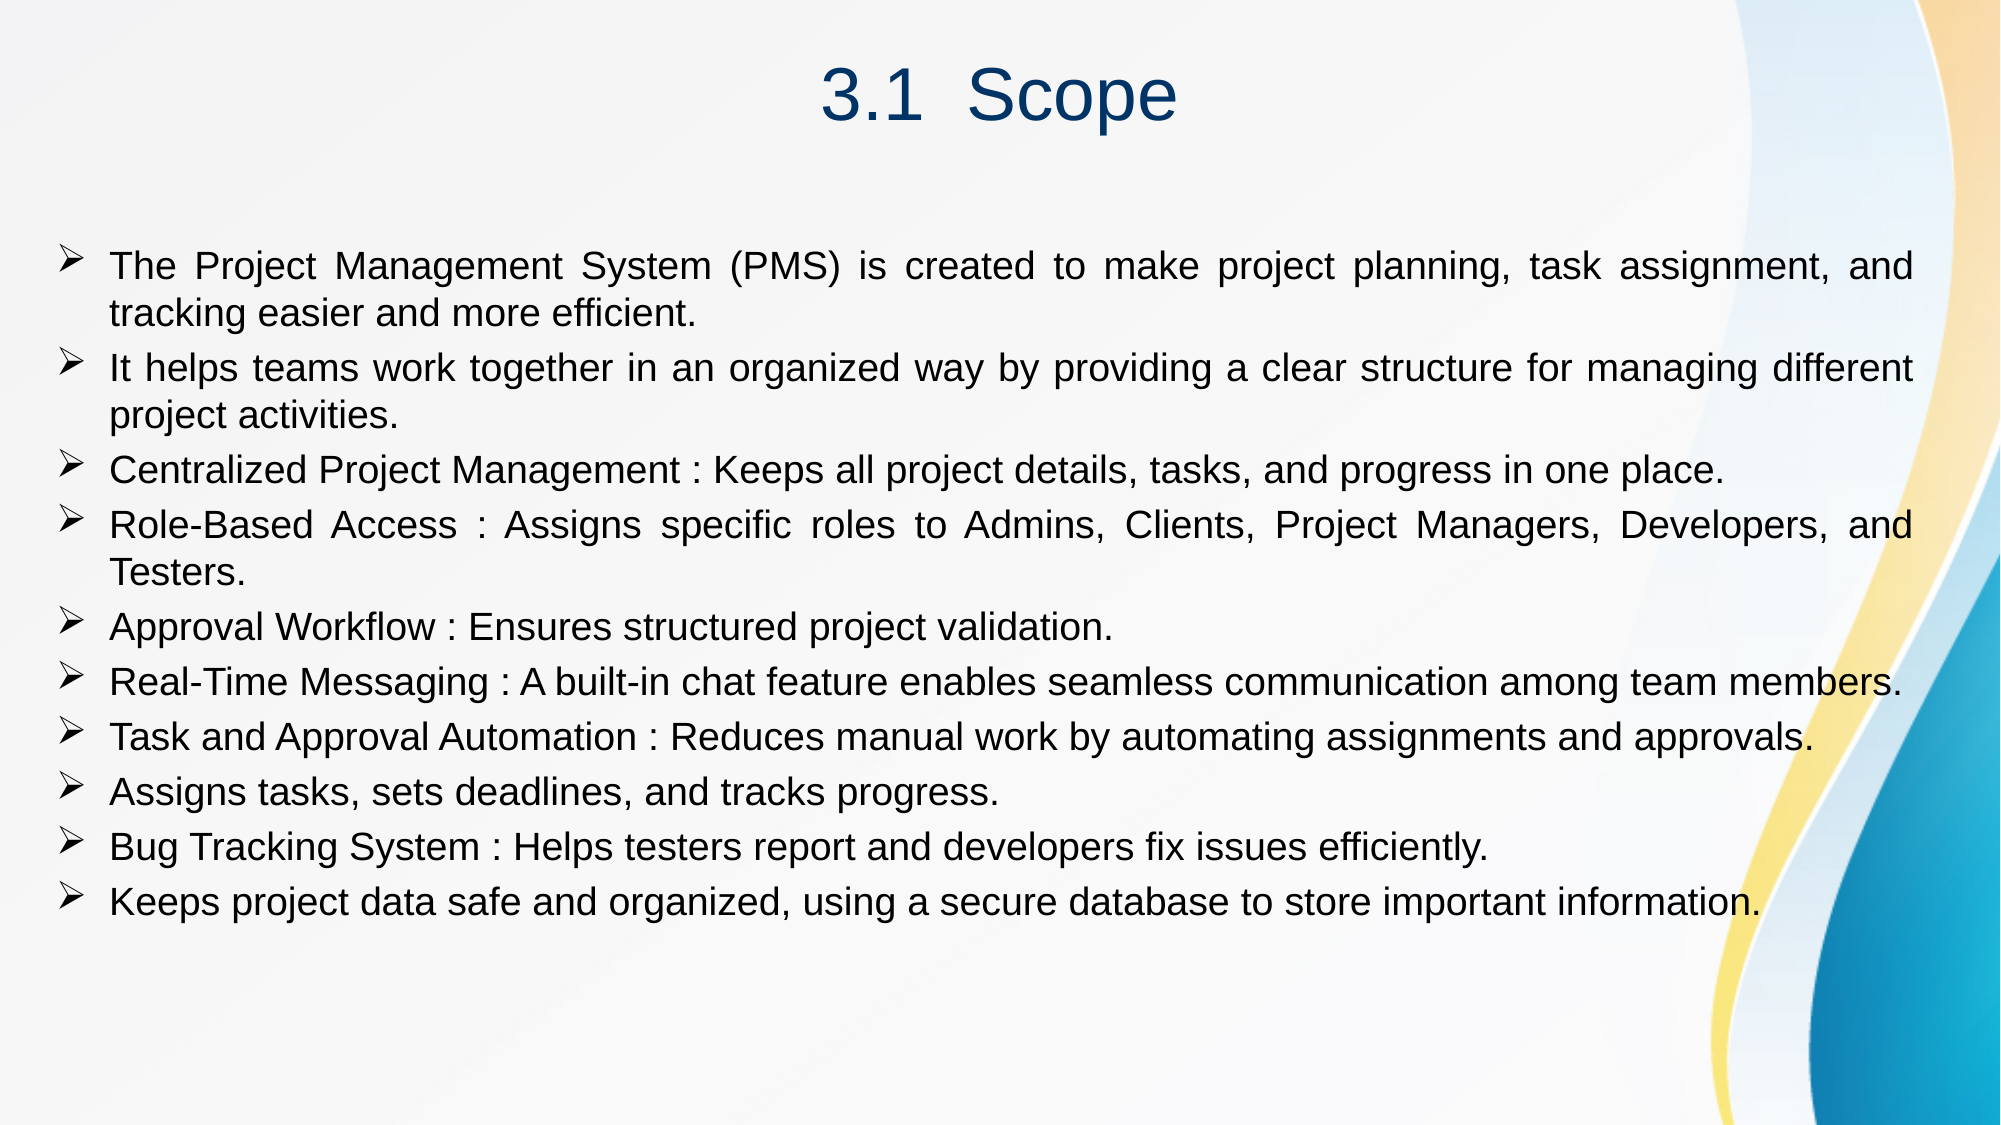

3.1  Scope
The Project Management System (PMS) is created to make project planning, task assignment, and tracking easier and more efficient.
It helps teams work together in an organized way by providing a clear structure for managing different project activities.
Centralized Project Management : Keeps all project details, tasks, and progress in one place.
Role-Based Access : Assigns specific roles to Admins, Clients, Project Managers, Developers, and Testers.
Approval Workflow : Ensures structured project validation.
Real-Time Messaging : A built-in chat feature enables seamless communication among team members.
Task and Approval Automation : Reduces manual work by automating assignments and approvals.
Assigns tasks, sets deadlines, and tracks progress.
Bug Tracking System : Helps testers report and developers fix issues efficiently.
Keeps project data safe and organized, using a secure database to store important information.